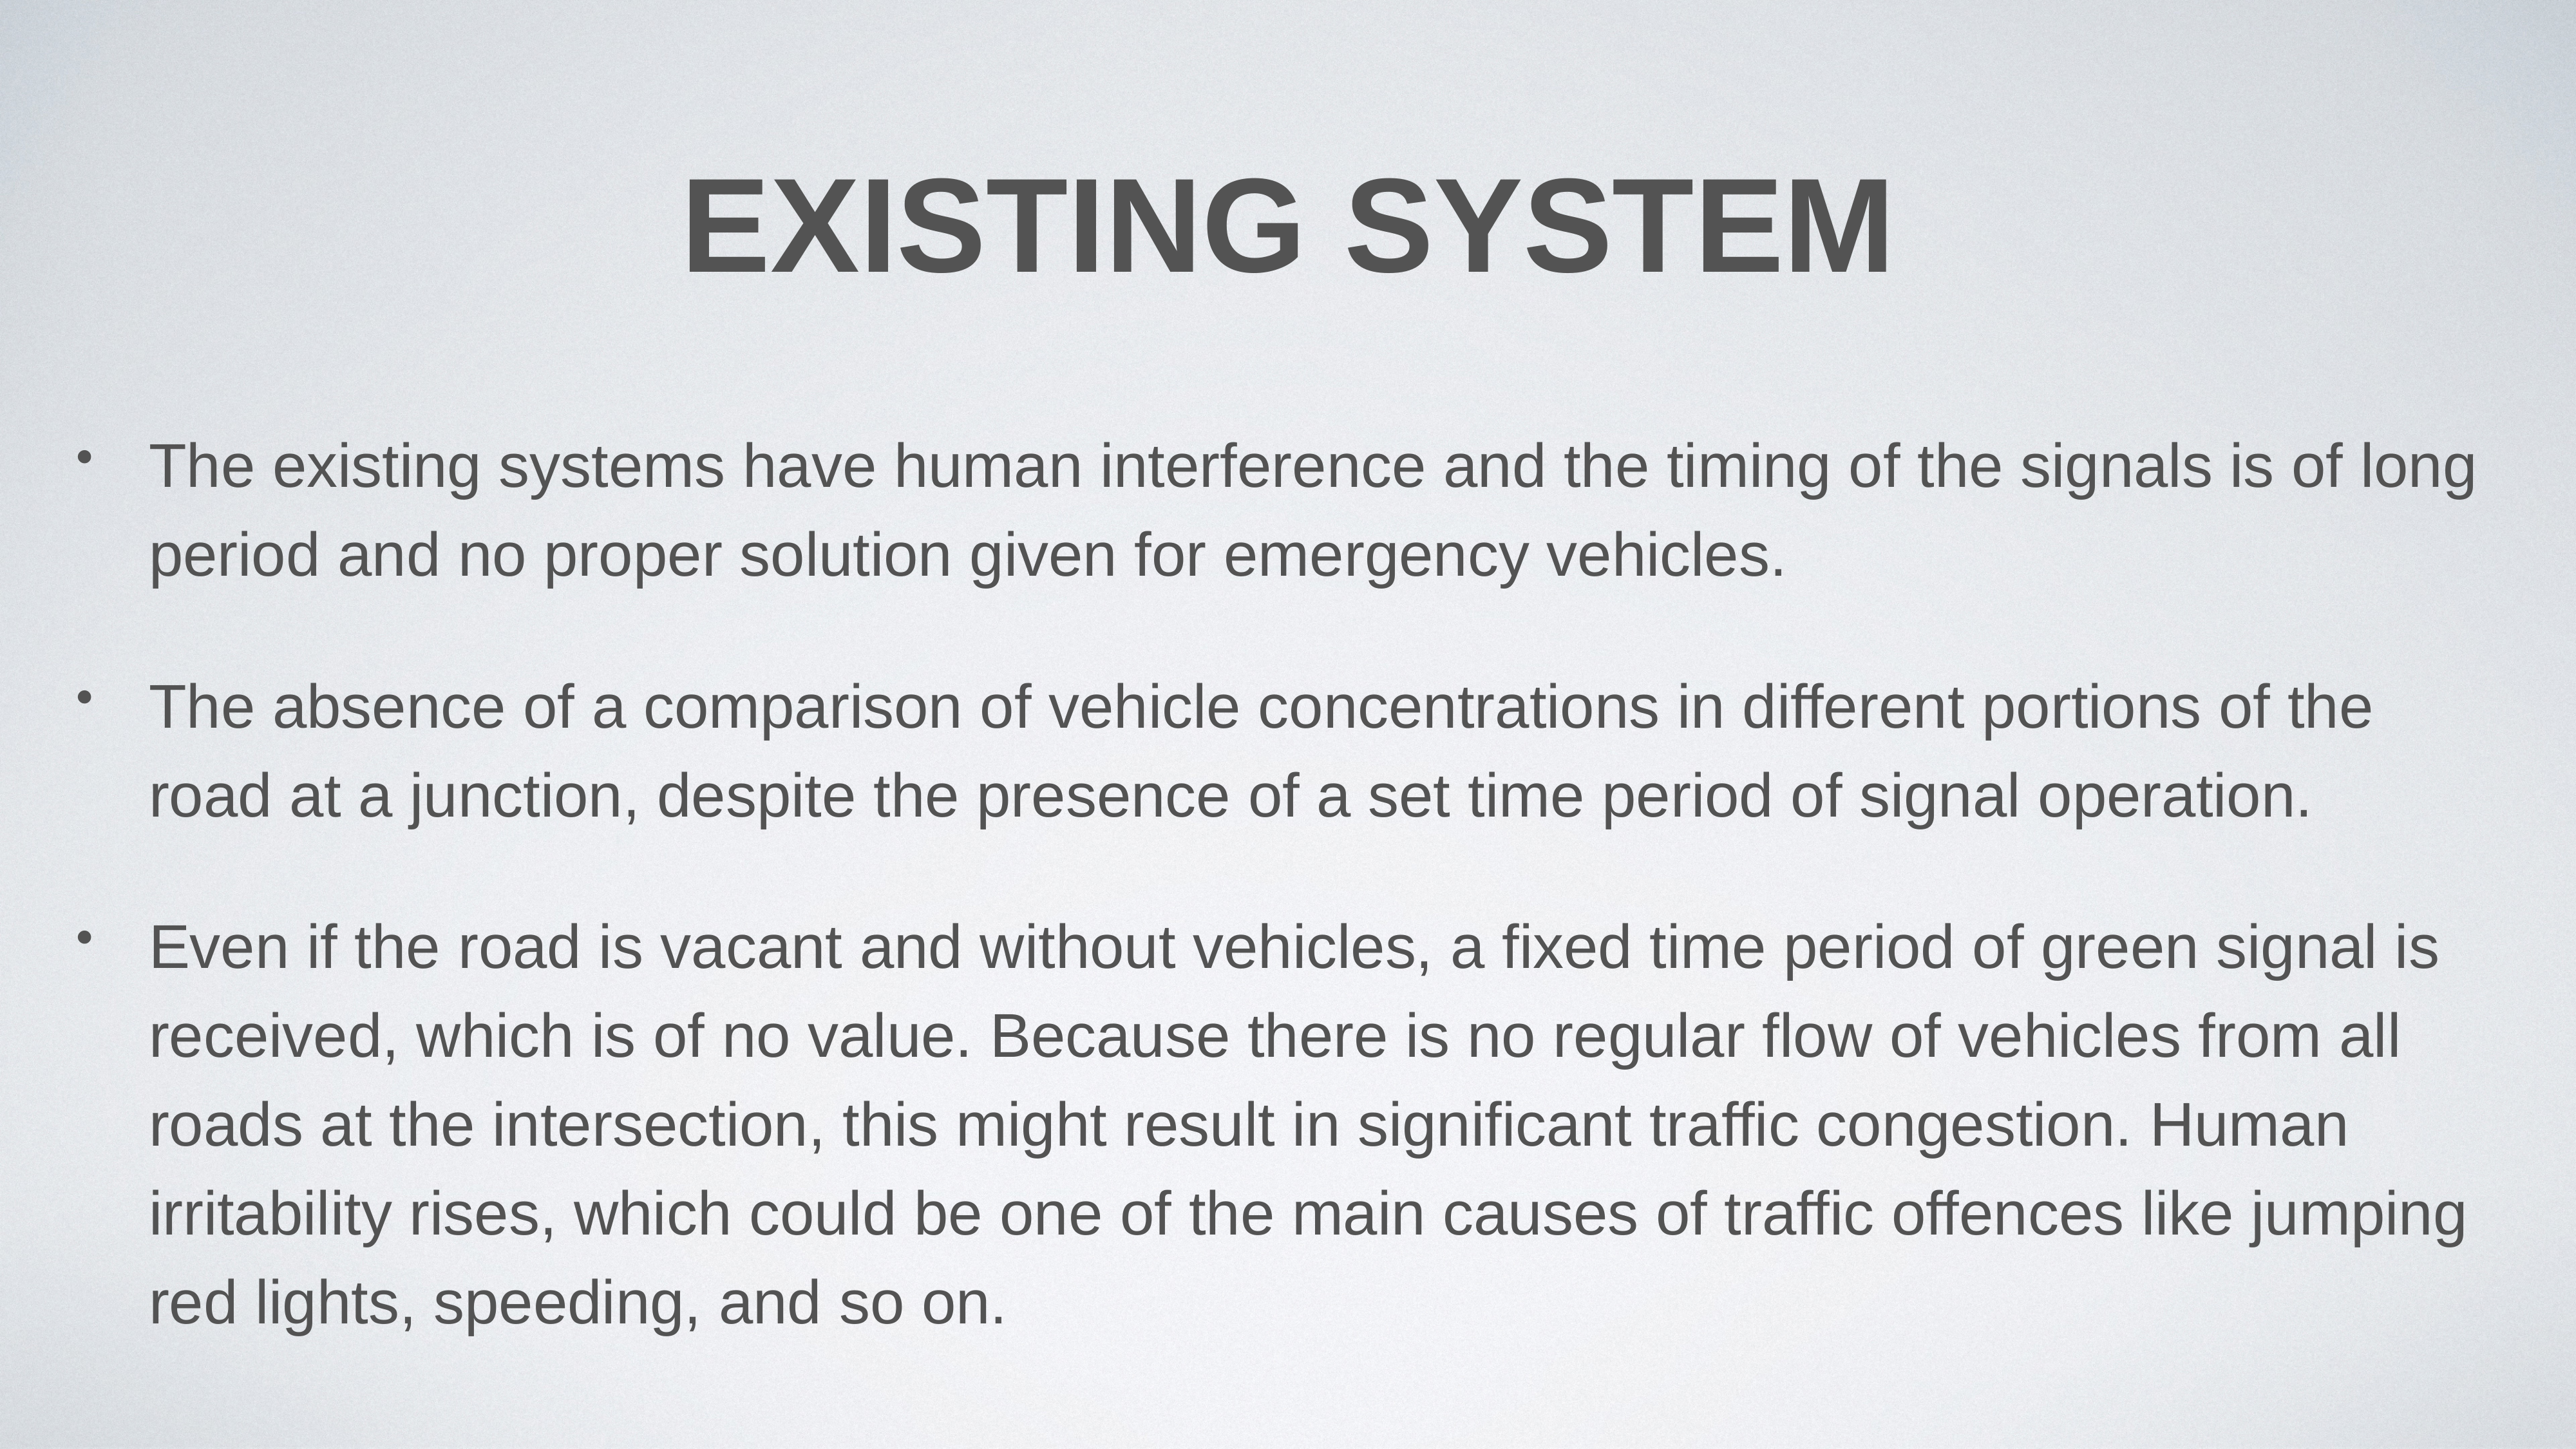

# EXISTING SYSTEM
The existing systems have human interference and the timing of the signals is of long period and no proper solution given for emergency vehicles.
The absence of a comparison of vehicle concentrations in different portions of the road at a junction, despite the presence of a set time period of signal operation.
Even if the road is vacant and without vehicles, a fixed time period of green signal is received, which is of no value. Because there is no regular flow of vehicles from all roads at the intersection, this might result in significant traffic congestion. Human irritability rises, which could be one of the main causes of traffic offences like jumping red lights, speeding, and so on.